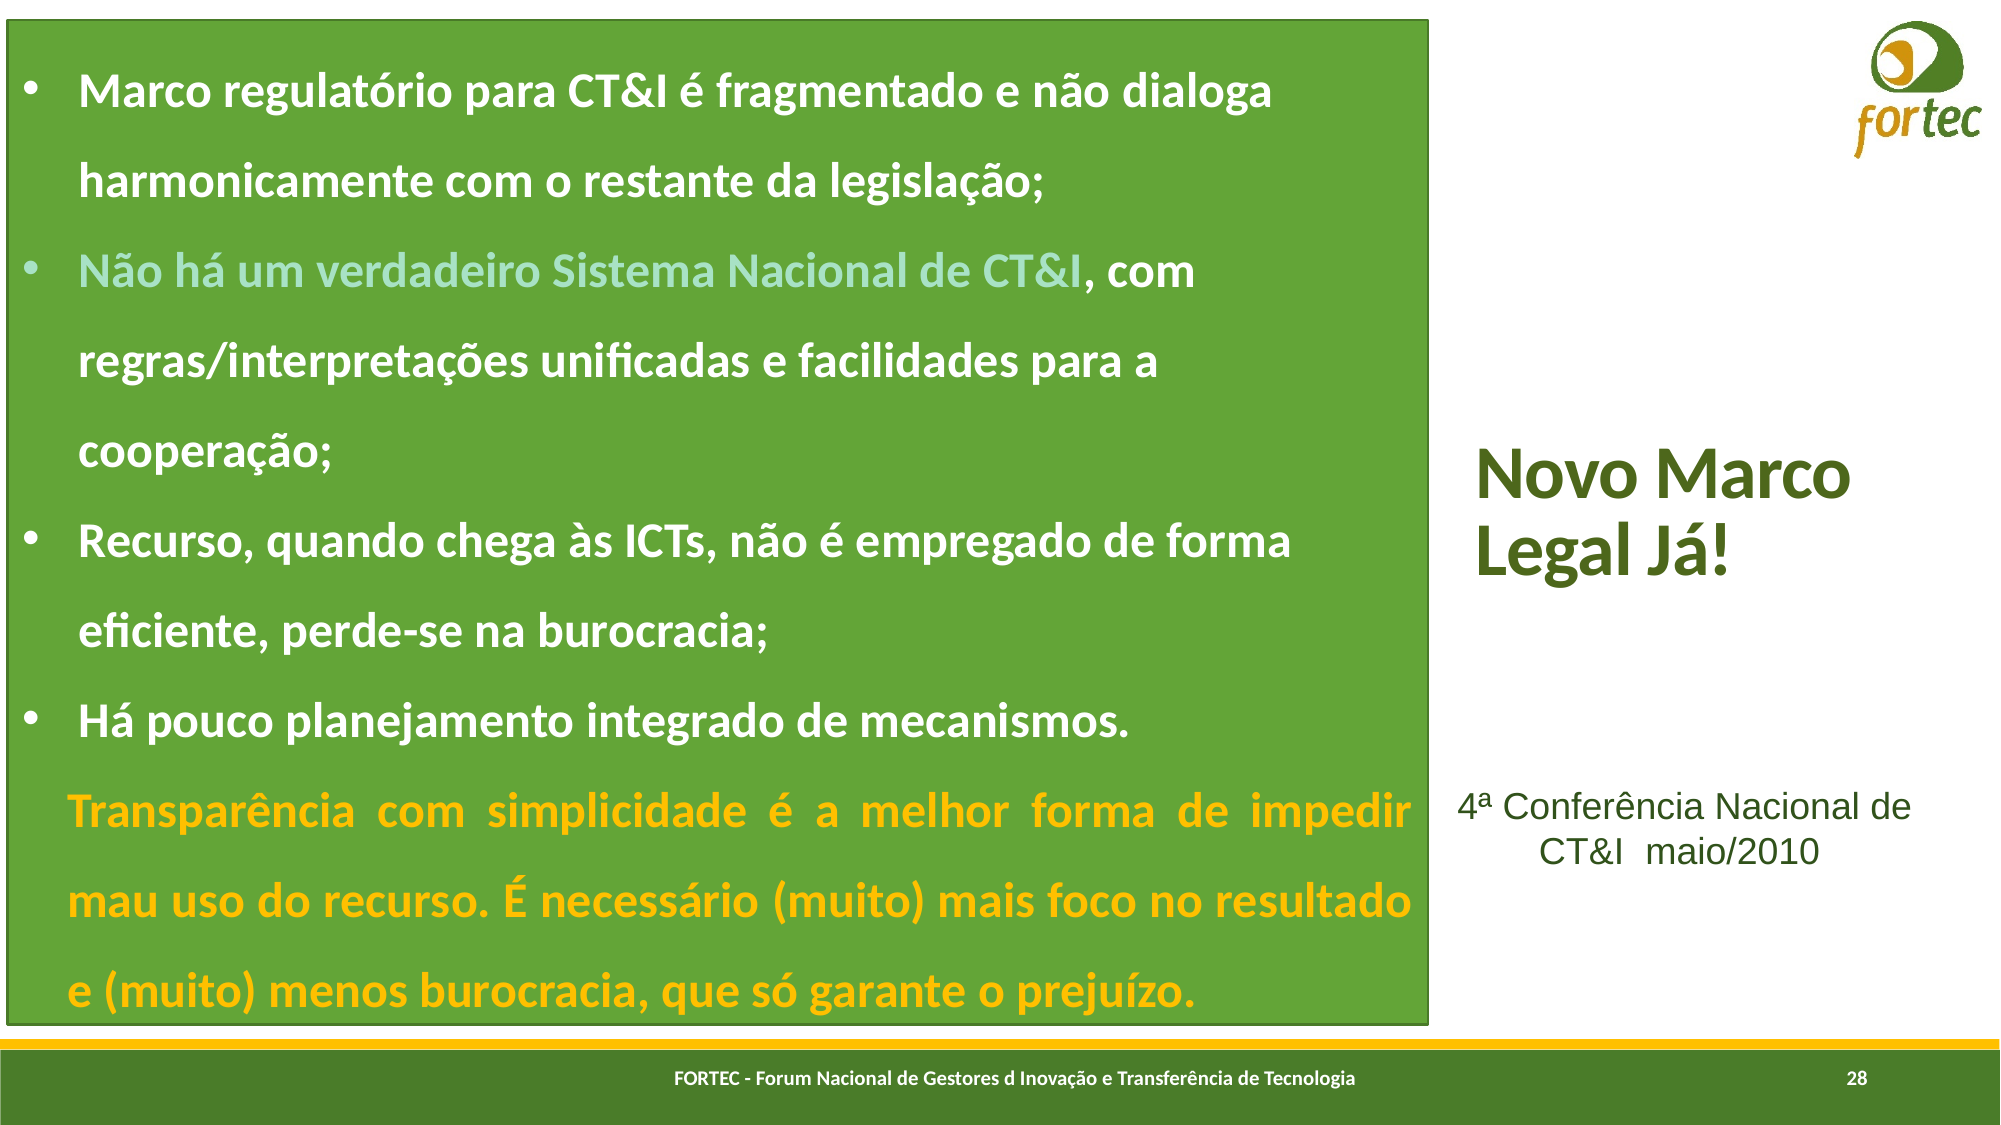

Marco regulatório para CT&I é fragmentado e não dialoga harmonicamente com o restante da legislação;
Não há um verdadeiro Sistema Nacional de CT&I, com regras/interpretações unificadas e facilidades para a cooperação;
Recurso, quando chega às ICTs, não é empregado de forma eficiente, perde-se na burocracia;
Há pouco planejamento integrado de mecanismos.
	Transparência com simplicidade é a melhor forma de impedir mau uso do recurso. É necessário (muito) mais foco no resultado e (muito) menos burocracia, que só garante o prejuízo.
# Novo Marco Legal Já!
4ª Conferência Nacional de CT&I  maio/2010
FORTEC - Forum Nacional de Gestores d Inovação e Transferência de Tecnologia
28